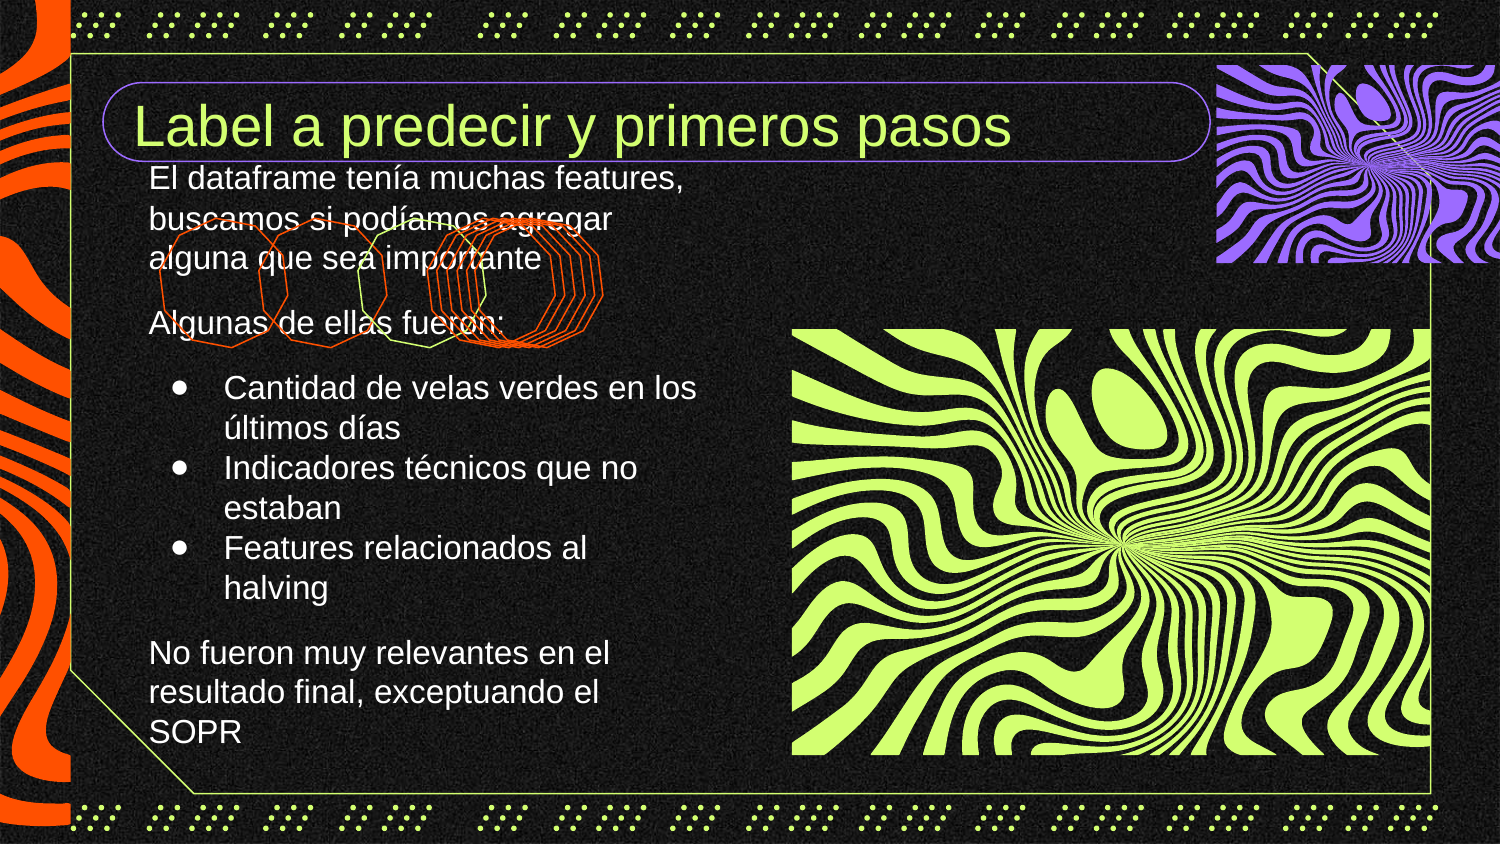

# Label a predecir y primeros pasos

El dataframe tenía muchas features, buscamos si podíamos agregar alguna que sea importante
Algunas de ellas fueron:
Cantidad de velas verdes en los últimos días
Indicadores técnicos que no estaban
Features relacionados al halving
No fueron muy relevantes en el resultado final, exceptuando el SOPR